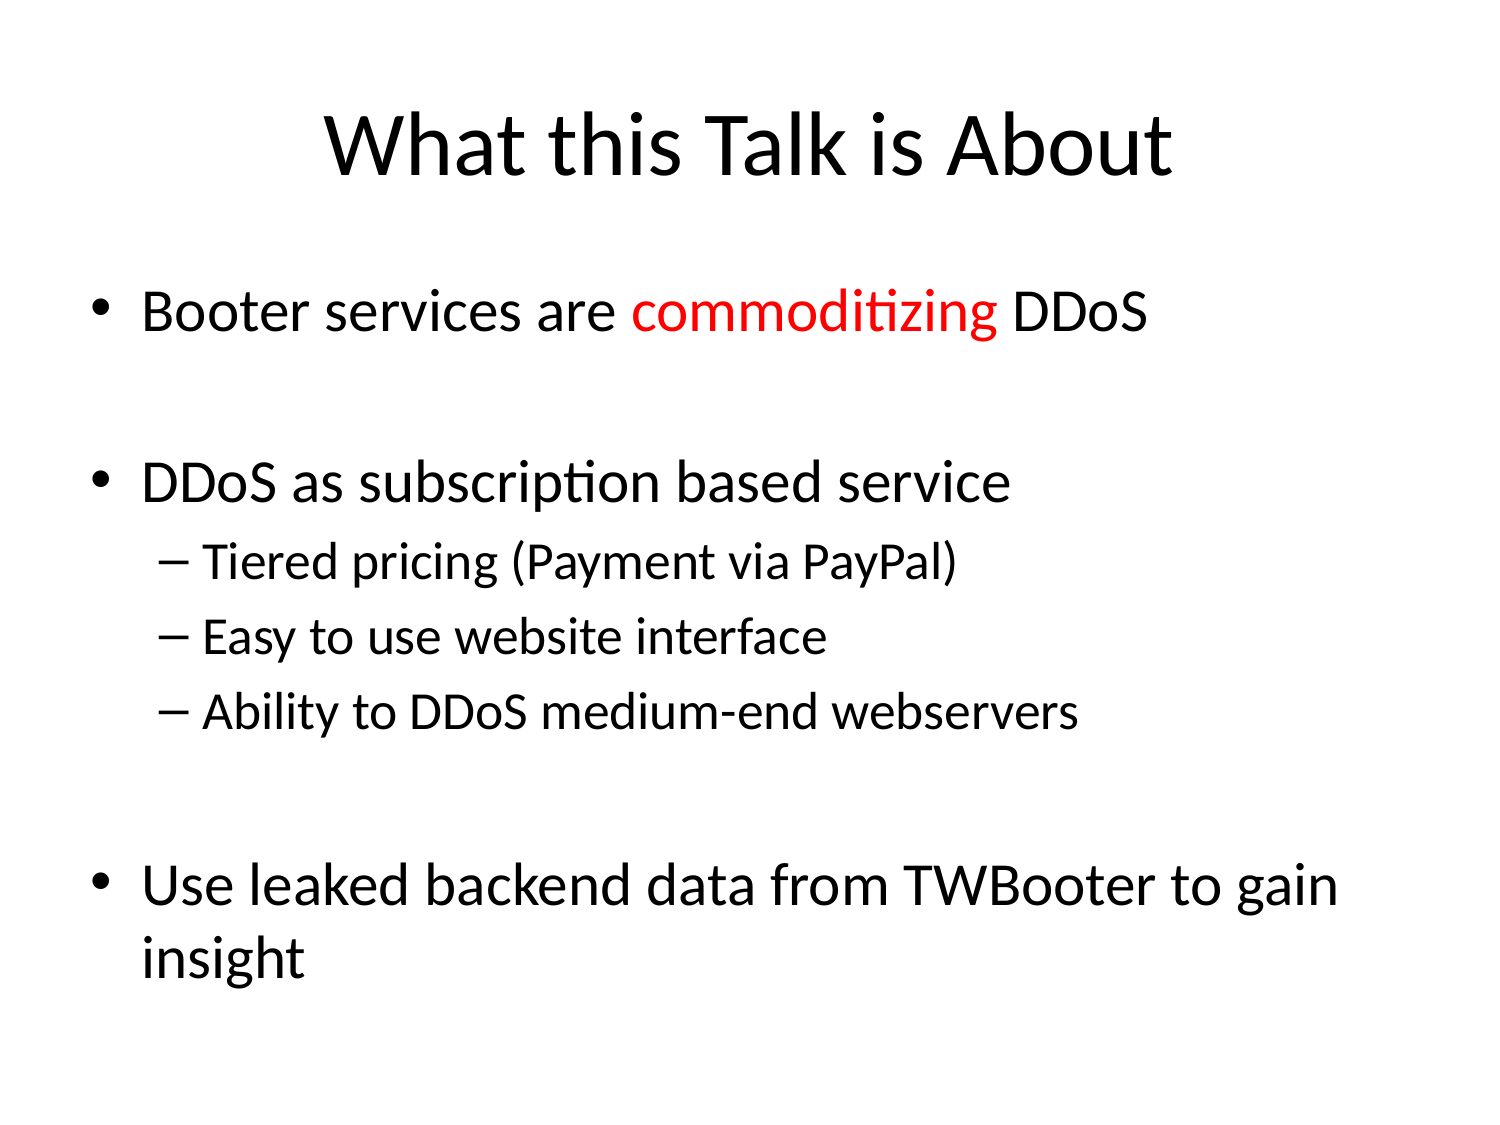

# What this Talk is About
Booter services are commoditizing DDoS

DDoS as subscription based service
Tiered pricing (Payment via PayPal)
Easy to use website interface
Ability to DDoS medium-end webservers

Use leaked backend data from TWBooter to gain insight